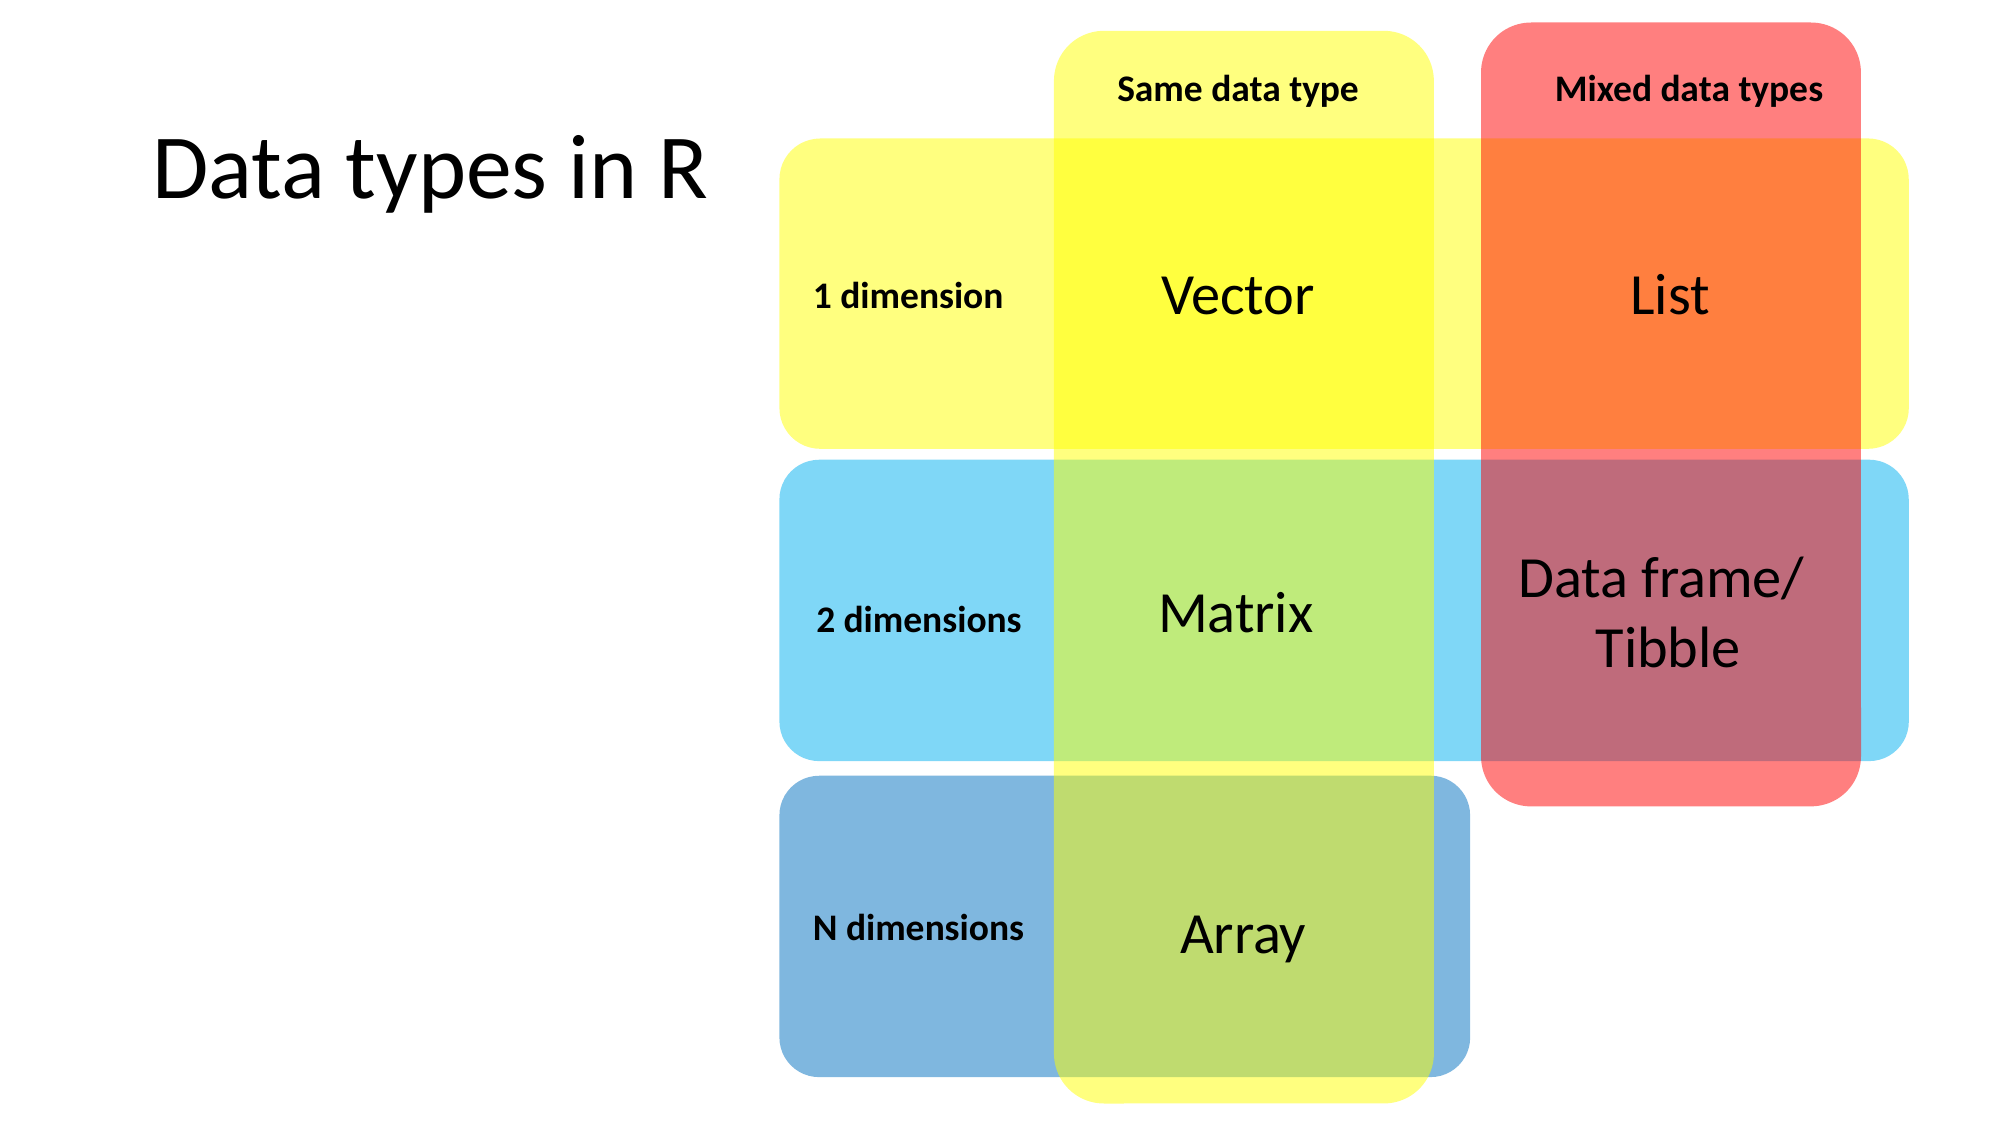

Same data type
Mixed data types
# Data types in R
Vector
List
1 dimension
Matrix
Data frame/
Tibble

2 dimensions
Array
N dimensions